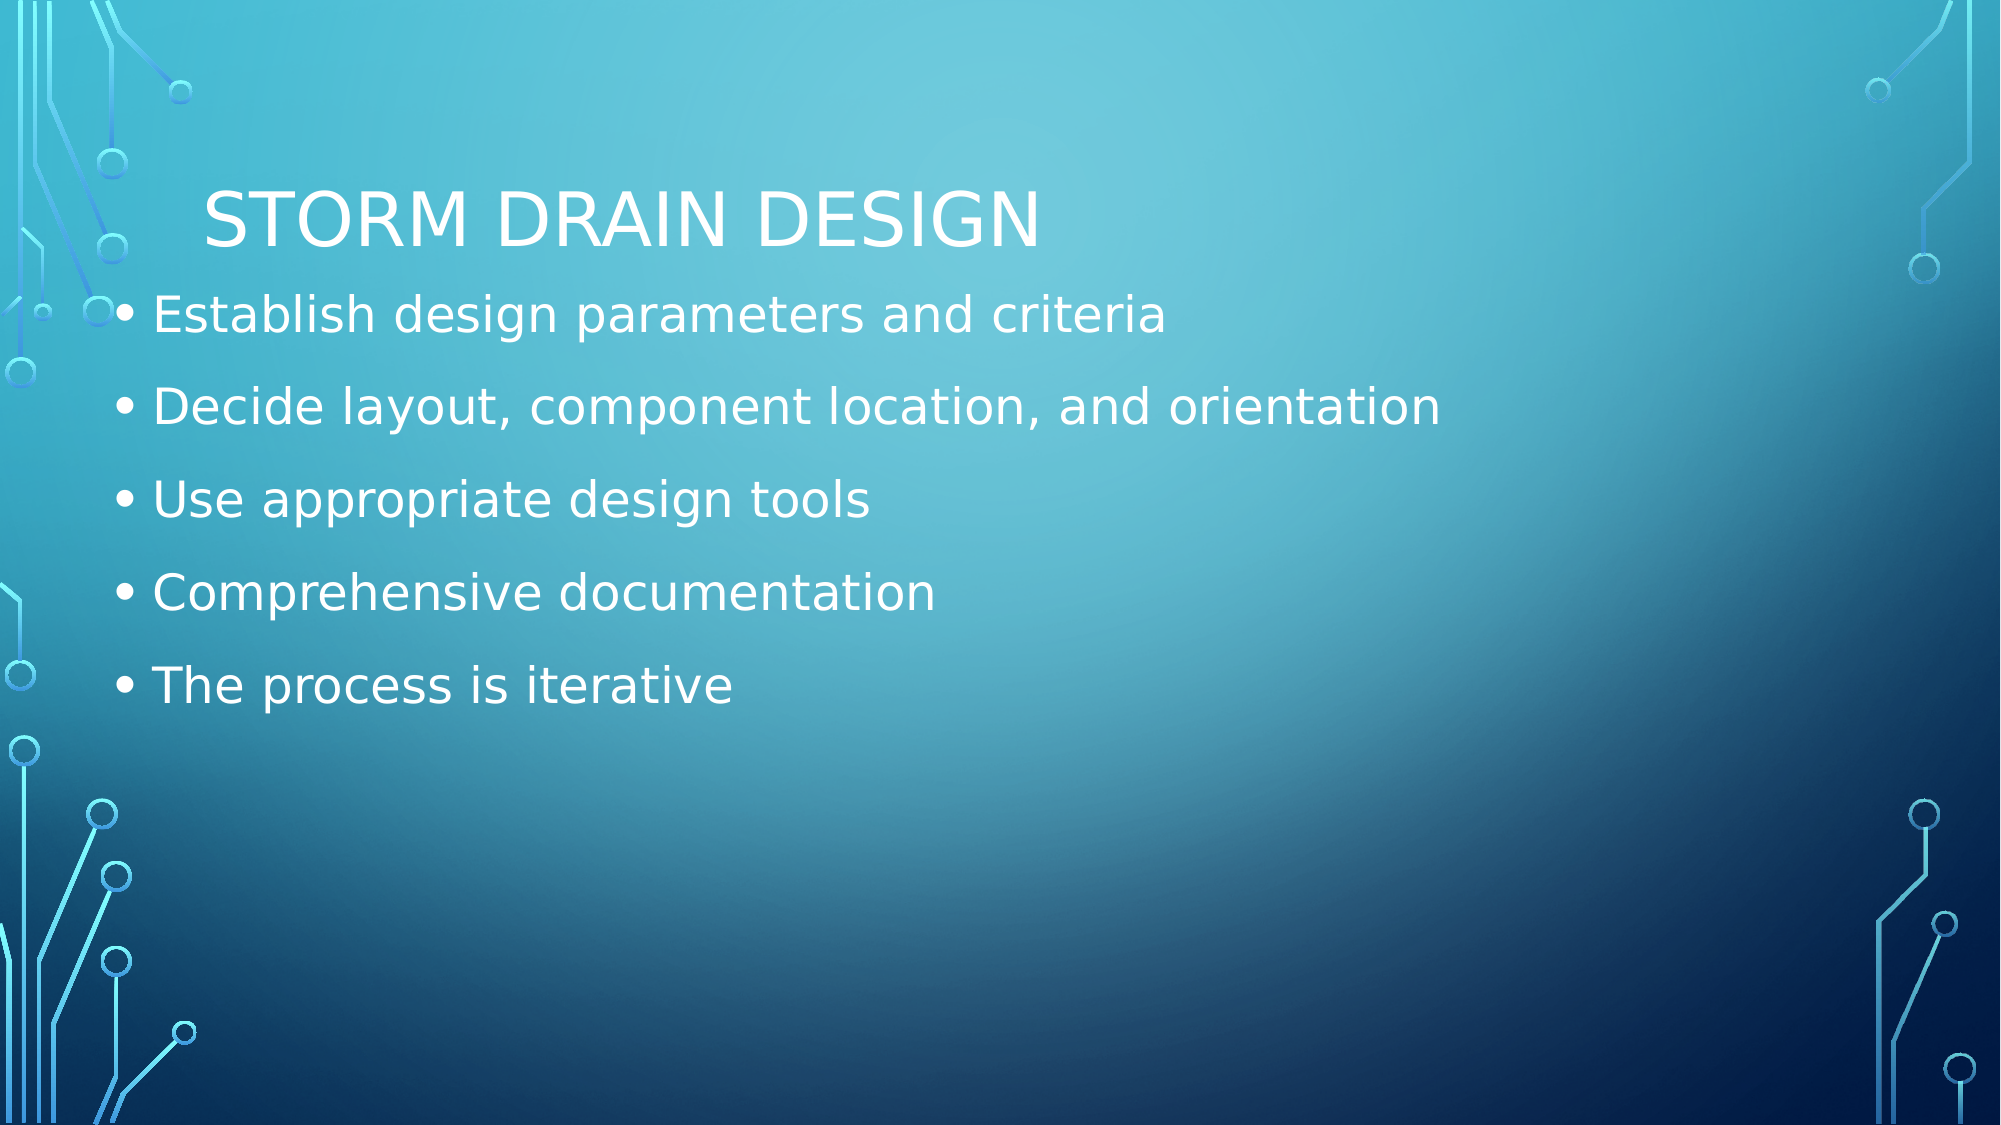

# Storm Drain Design
Establish design parameters and criteria
Decide layout, component location, and orientation
Use appropriate design tools
Comprehensive documentation
The process is iterative